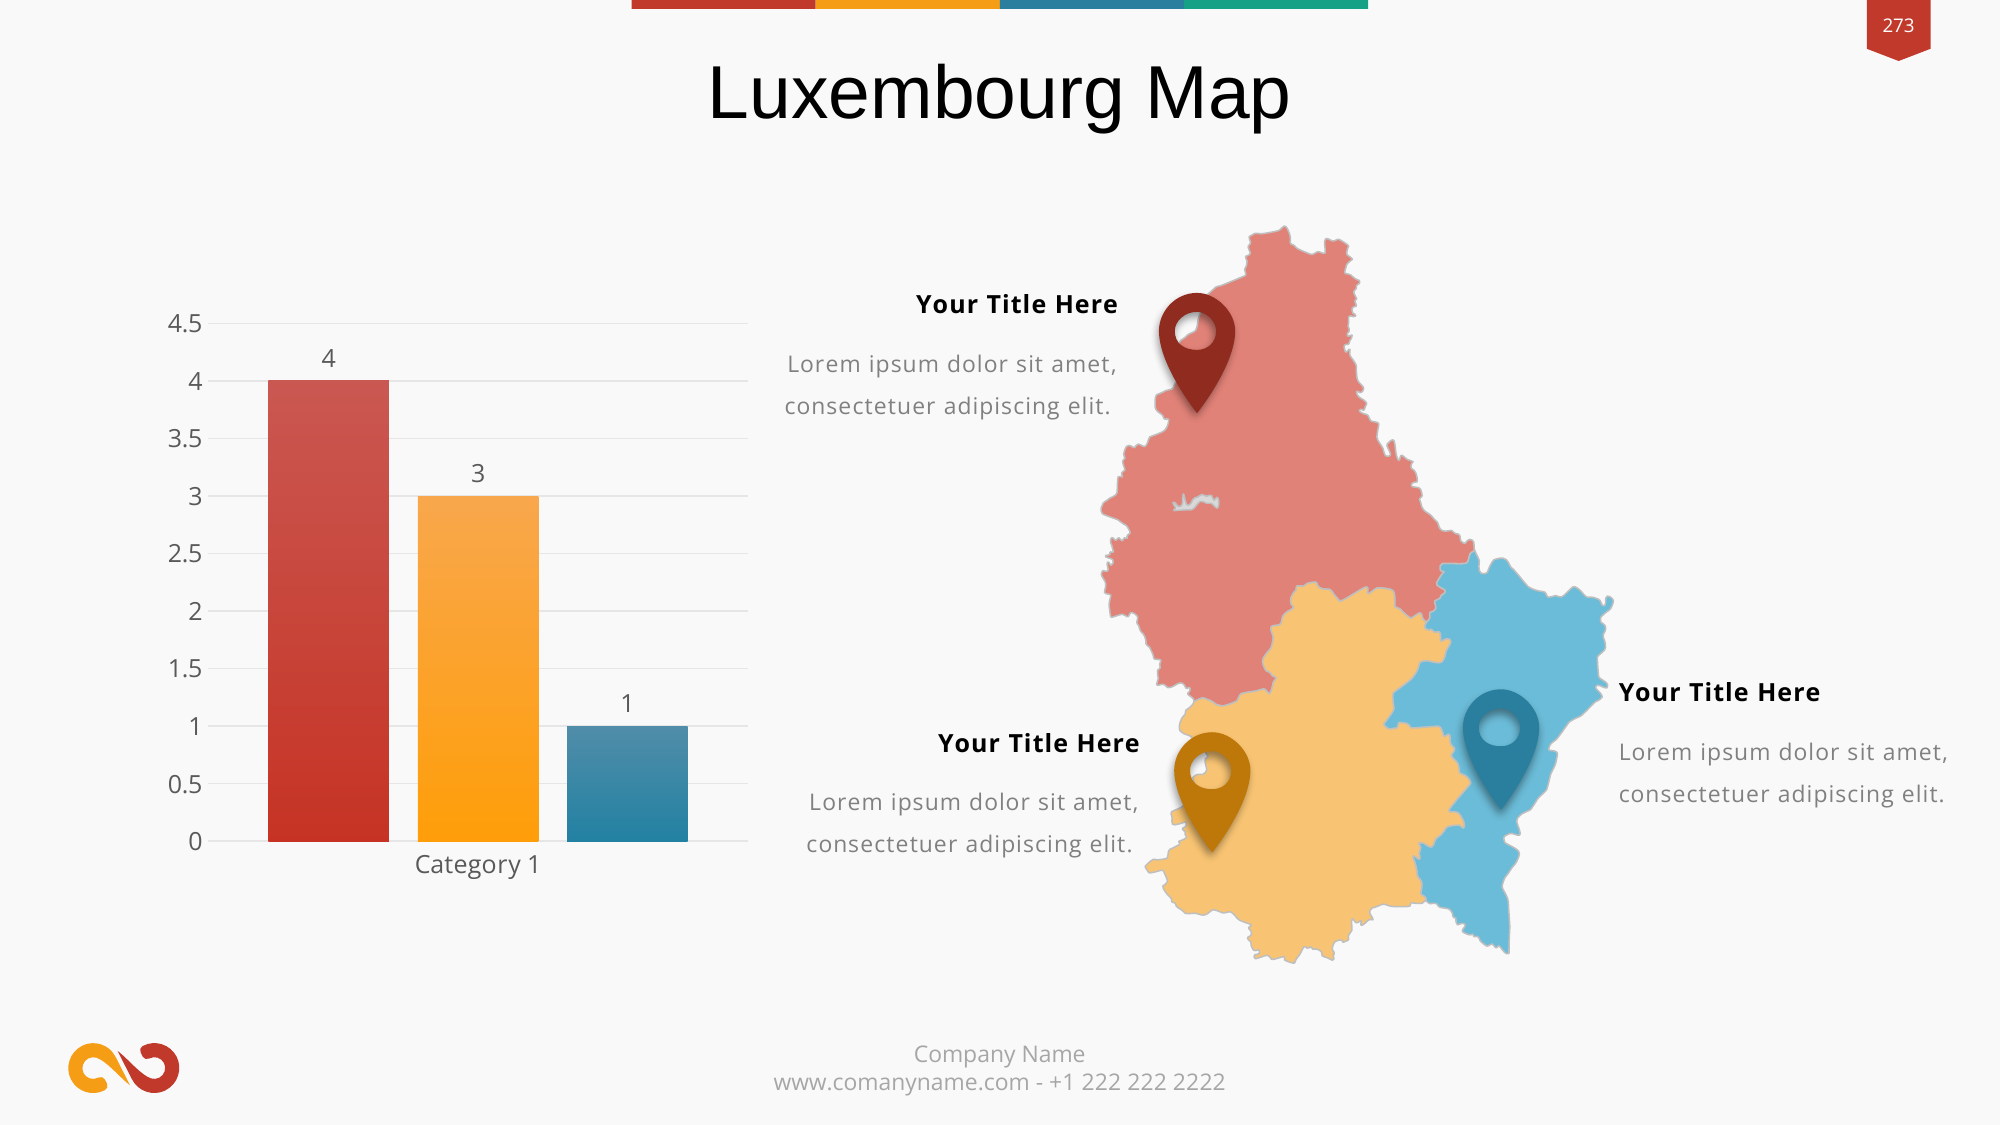

Luxembourg Map

Your Title Here

### Chart

| Category | Series 1 | Series 2 | Series 3 |
|---|---|---|---|
| Category 1 | 4.0 | 3.0 | 1.0 |
Lorem ipsum dolor sit amet, consectetuer adipiscing elit.
Your Title Here

Your Title Here
Lorem ipsum dolor sit amet, consectetuer adipiscing elit.

Lorem ipsum dolor sit amet, consectetuer adipiscing elit.